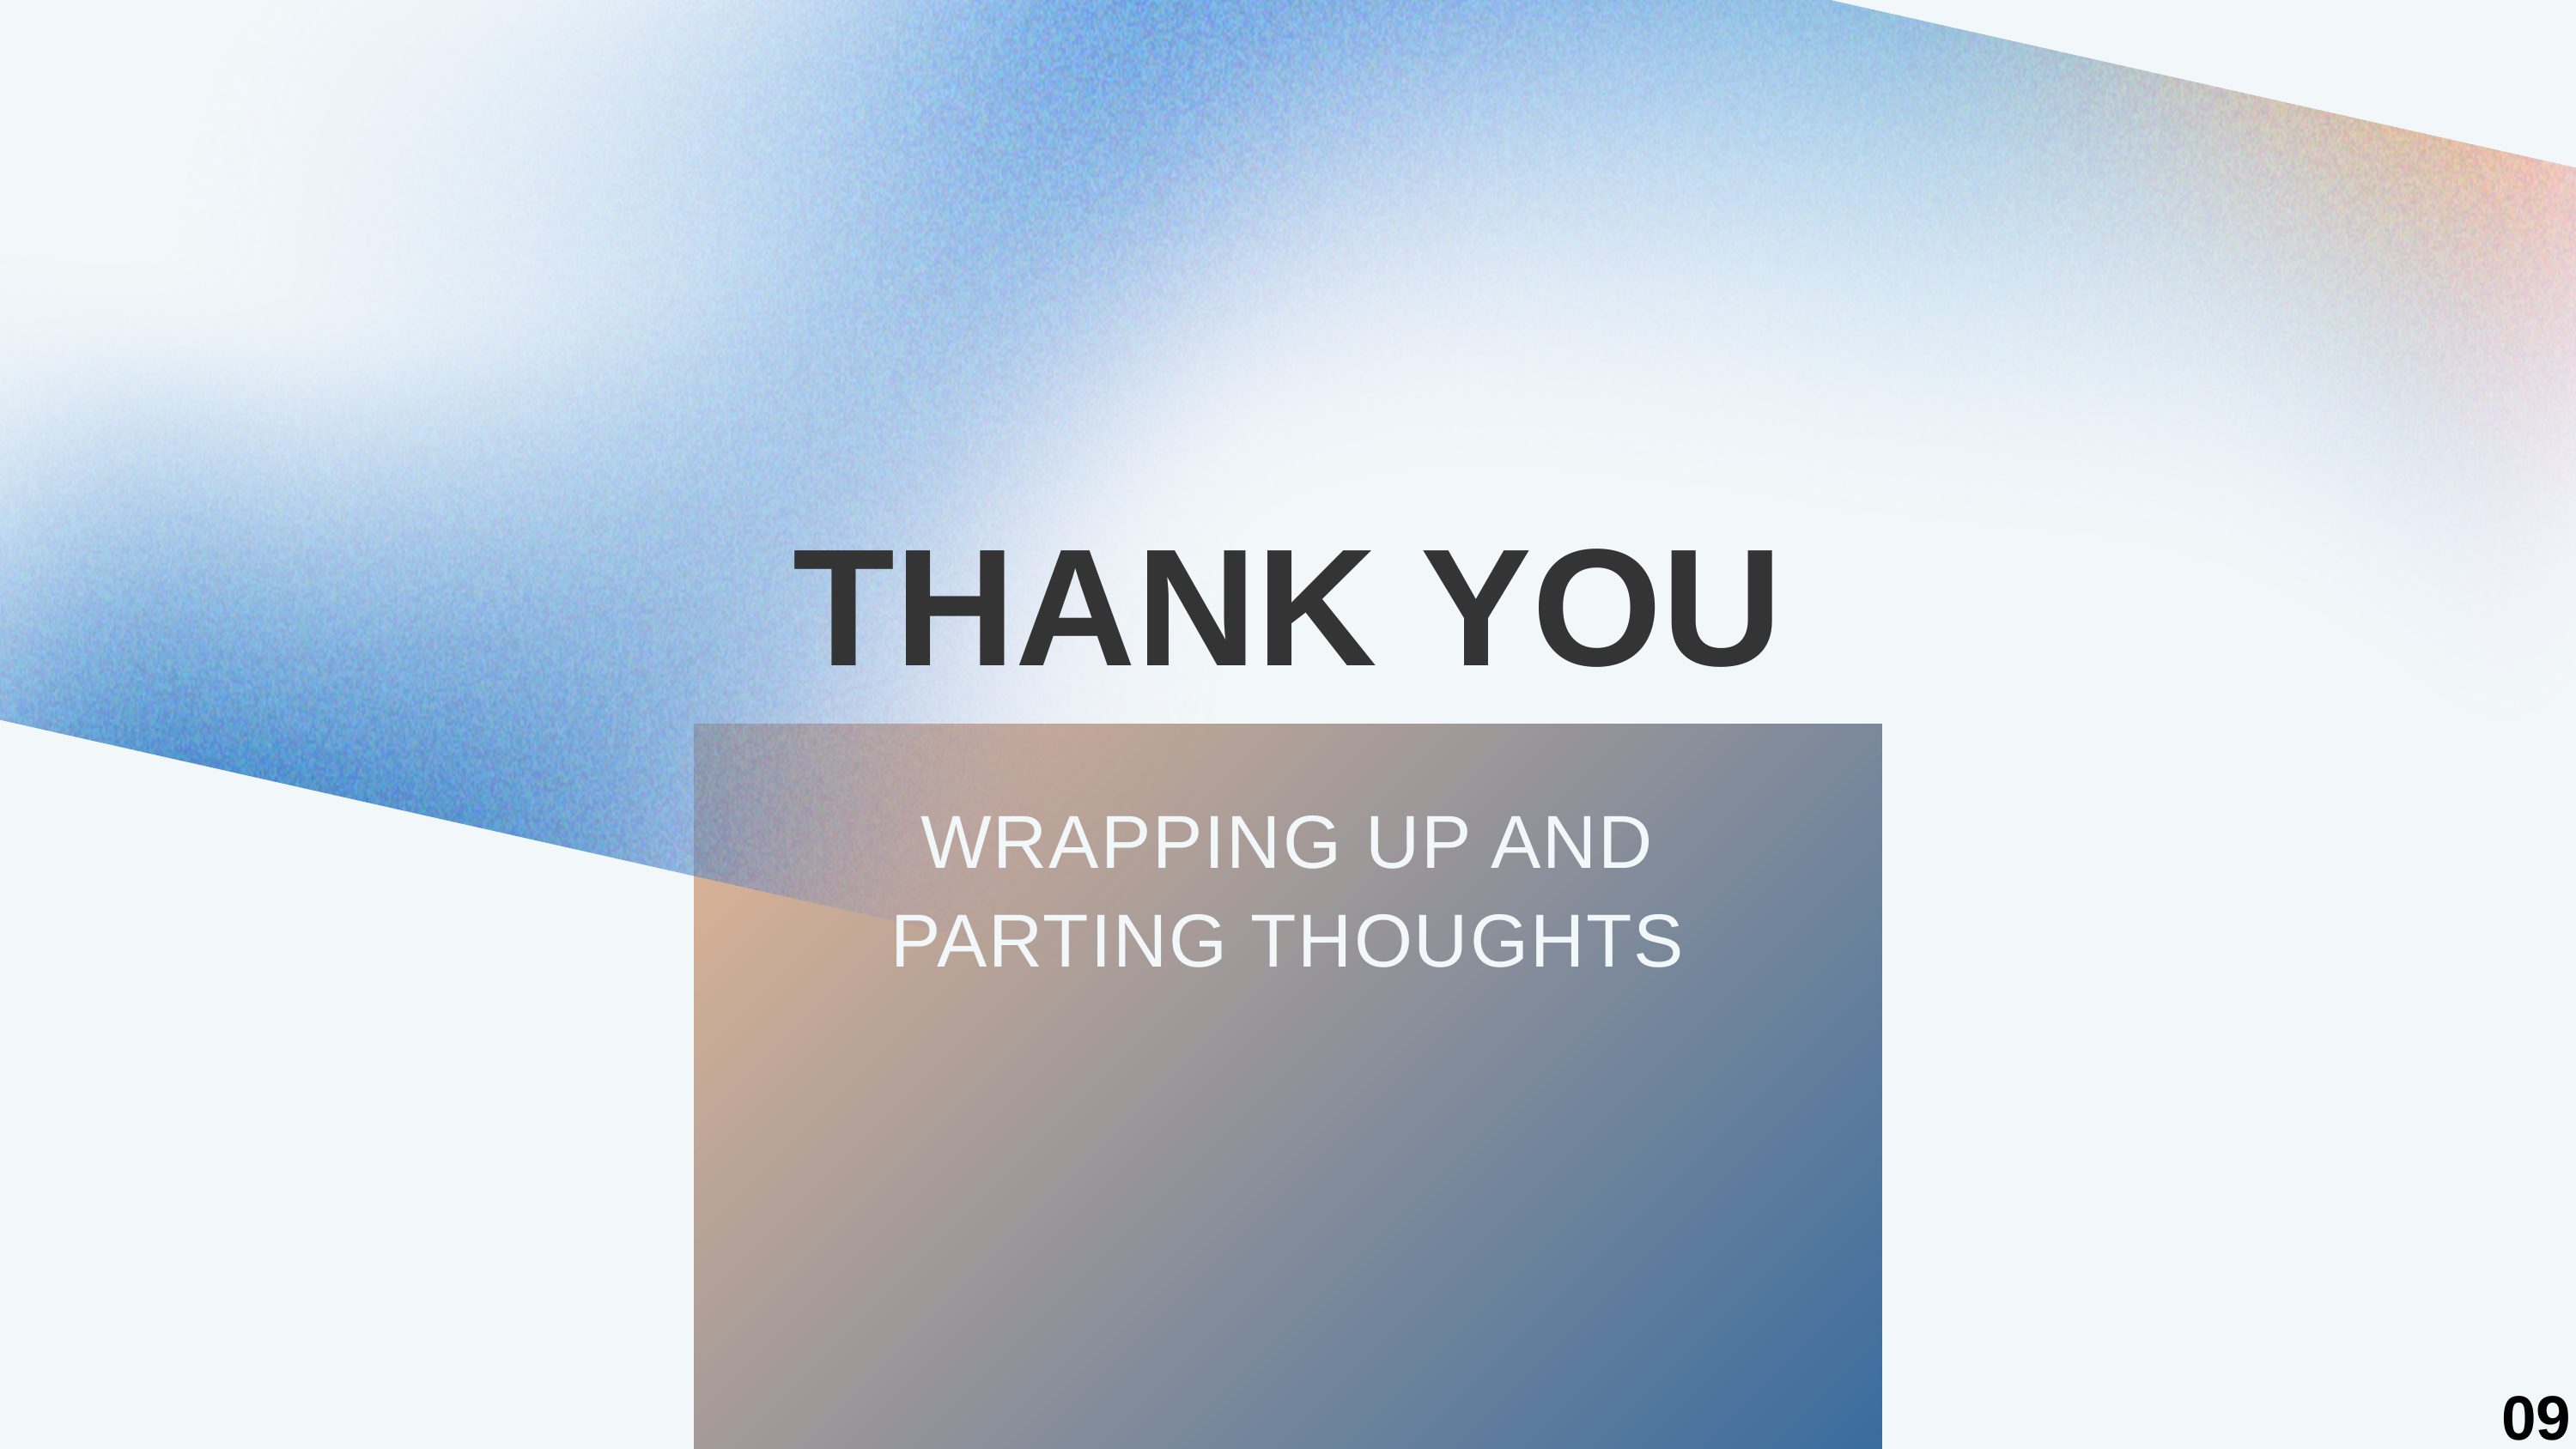

THANK YOU

WRAPPING UP AND PARTING THOUGHTS
09